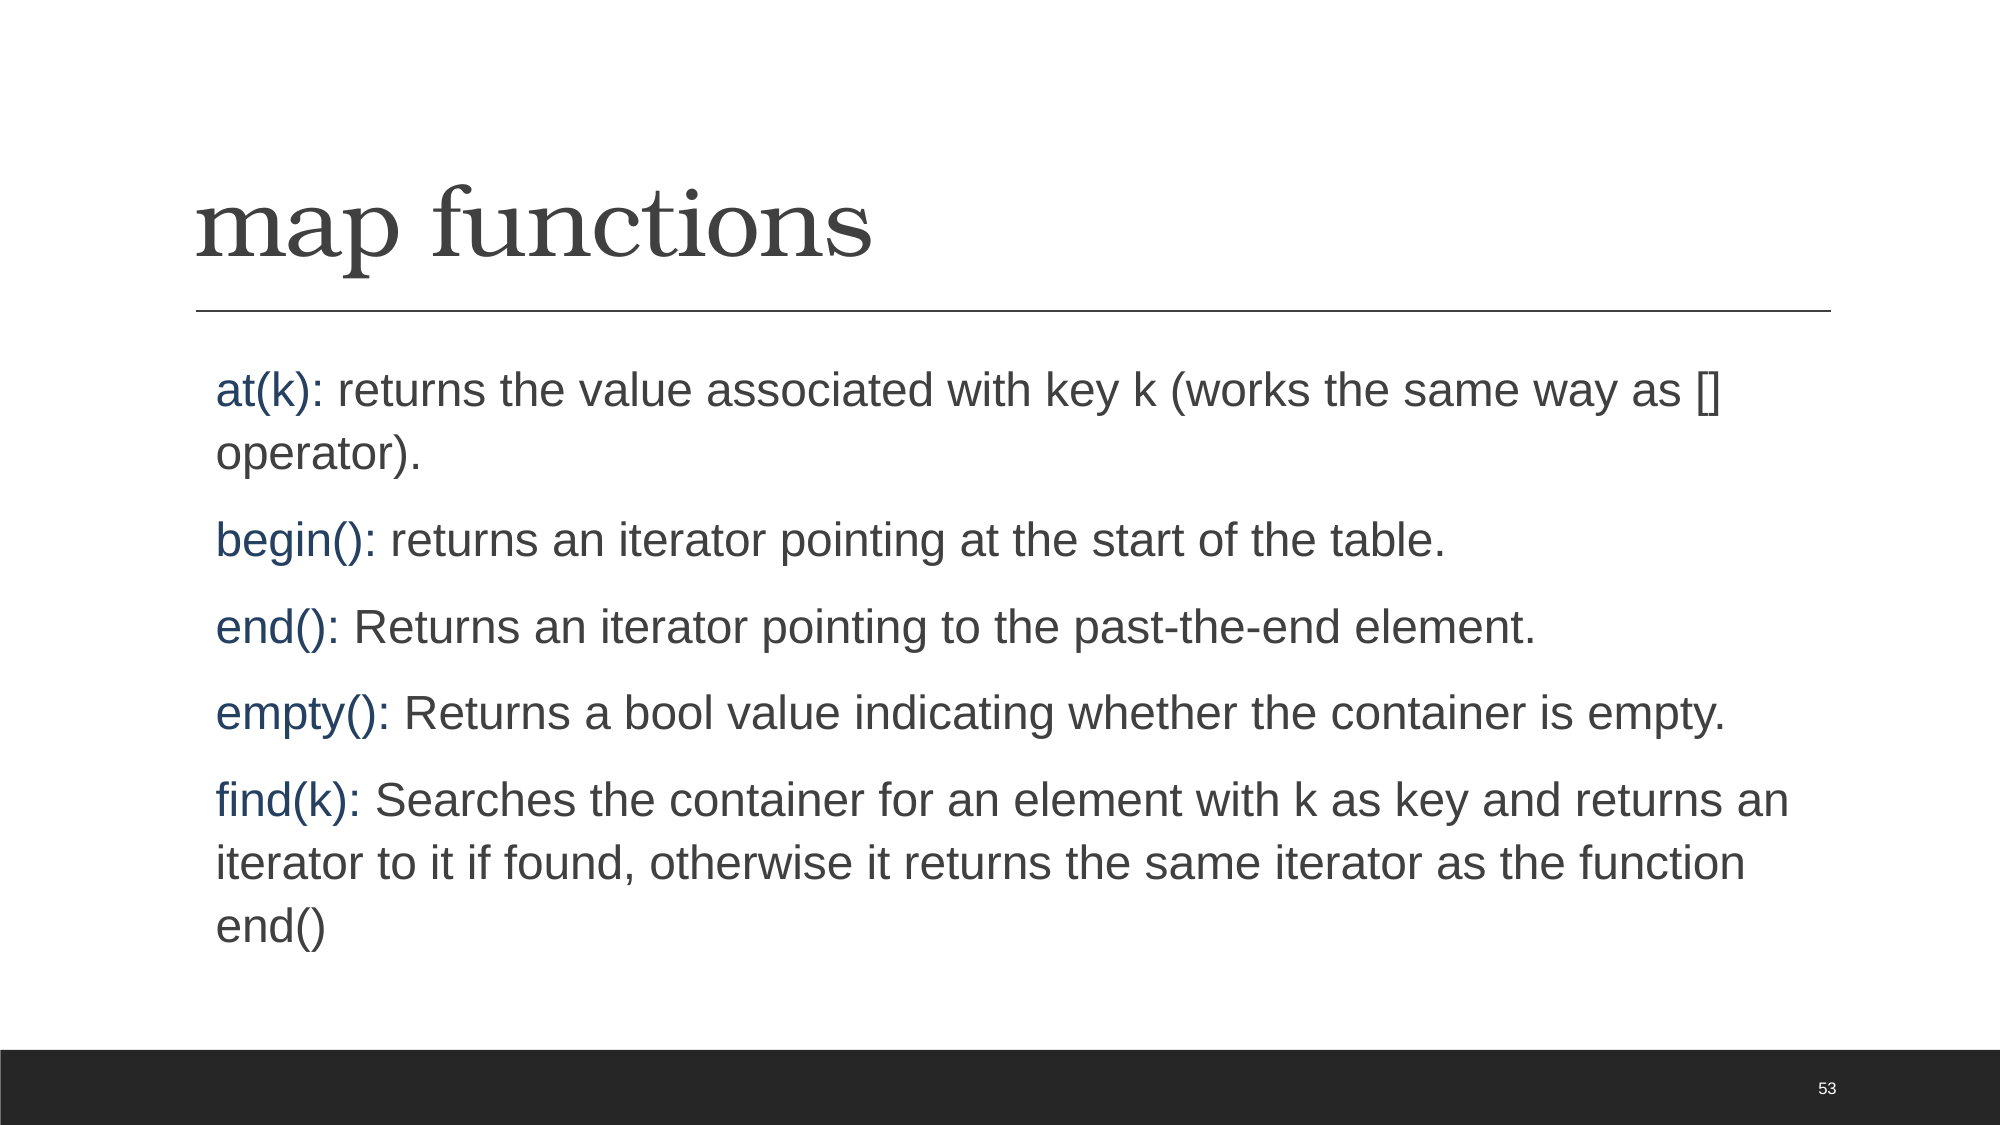

# map functions
at(k): returns the value associated with key k (works the same way as [] operator).
begin(): returns an iterator pointing at the start of the table.
end(): Returns an iterator pointing to the past-the-end element.
empty(): Returns a bool value indicating whether the container is empty.
find(k): Searches the container for an element with k as key and returns an iterator to it if found, otherwise it returns the same iterator as the function end()
53